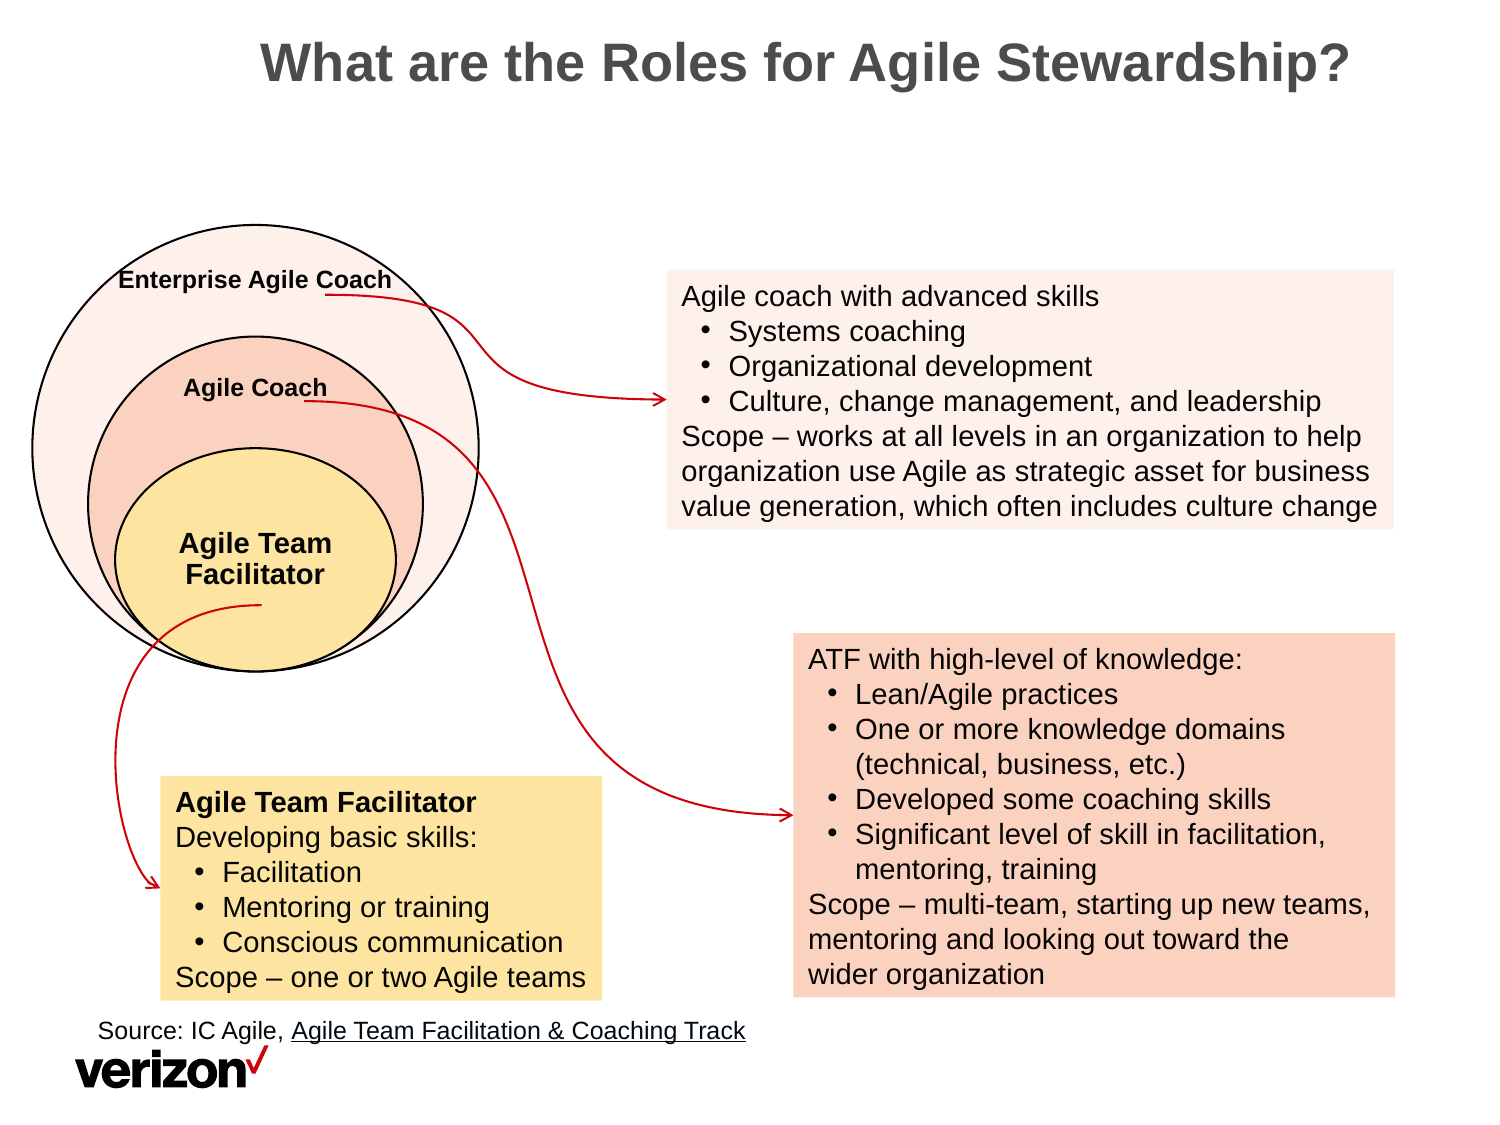

# What are the Roles for Agile Stewardship?
Enterprise Agile Coach
Agile Coach
Agile Team Facilitator
Agile coach with advanced skills
Systems coaching
Organizational development
Culture, change management, and leadership
Scope – works at all levels in an organization to help
organization use Agile as strategic asset for business
value generation, which often includes culture change
ATF with high-level of knowledge:
Lean/Agile practices
One or more knowledge domains
(technical, business, etc.)
Developed some coaching skills
Significant level of skill in facilitation,
mentoring, training
Scope – multi-team, starting up new teams,
mentoring and looking out toward the
wider organization
Agile Team Facilitator
Developing basic skills:
Facilitation
Mentoring or training
Conscious communication
Scope – one or two Agile teams
Source: IC Agile, Agile Team Facilitation & Coaching Track